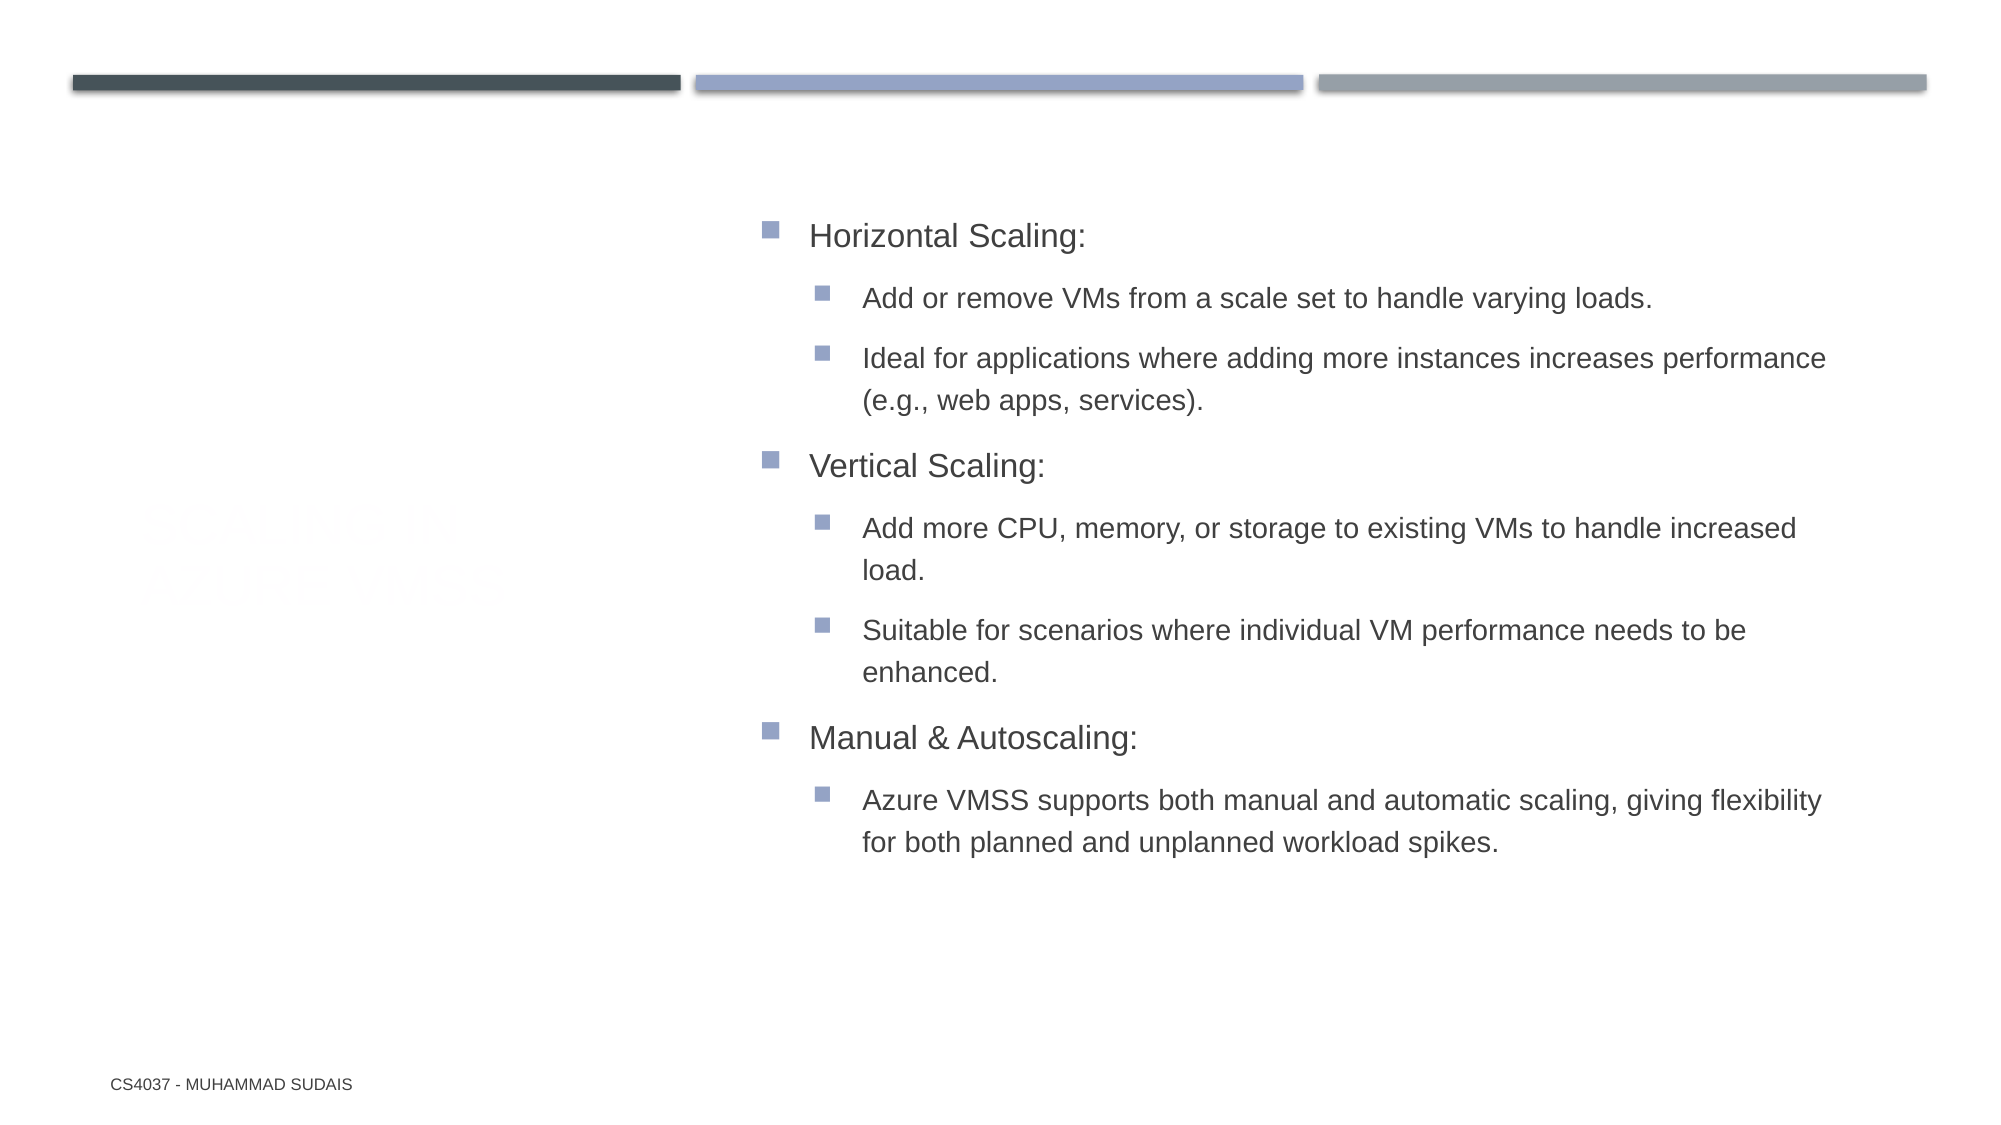

# Scaling in Azure VMSS
Horizontal Scaling:
Add or remove VMs from a scale set to handle varying loads.
Ideal for applications where adding more instances increases performance (e.g., web apps, services).
Vertical Scaling:
Add more CPU, memory, or storage to existing VMs to handle increased load.
Suitable for scenarios where individual VM performance needs to be enhanced.
Manual & Autoscaling:
Azure VMSS supports both manual and automatic scaling, giving flexibility for both planned and unplanned workload spikes.

CS4037 - Muhammad Sudais